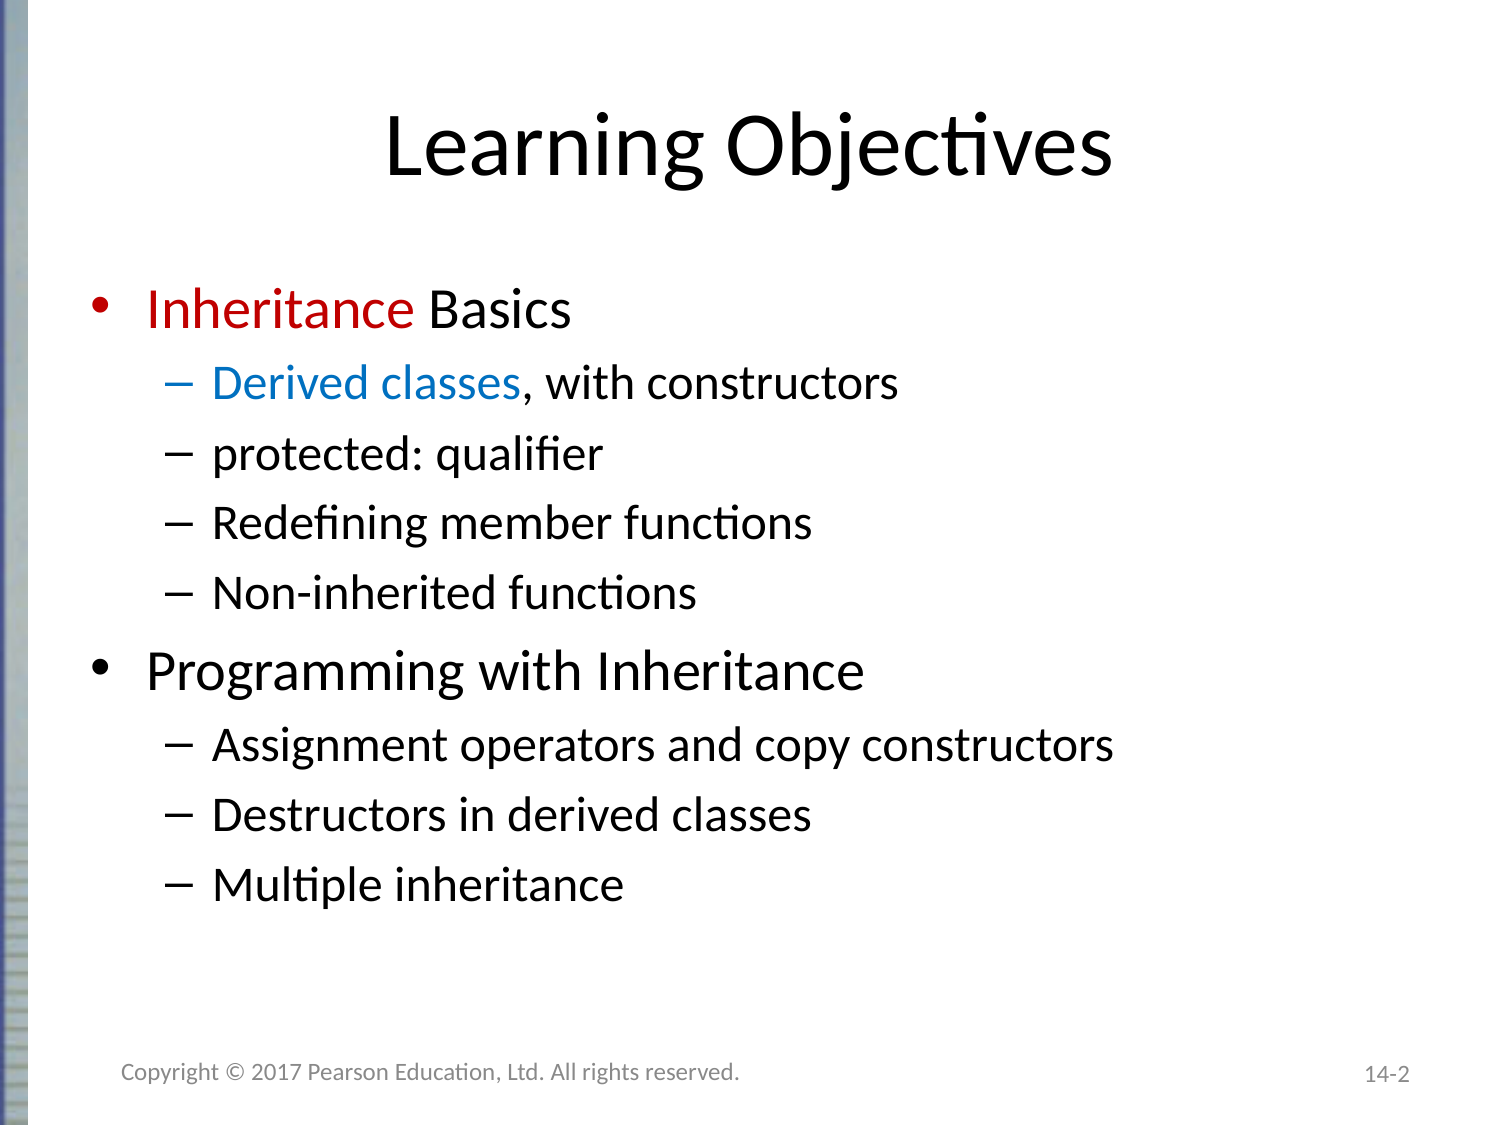

# Learning Objectives
Inheritance Basics
Derived classes, with constructors
protected: qualifier
Redefining member functions
Non-inherited functions
Programming with Inheritance
Assignment operators and copy constructors
Destructors in derived classes
Multiple inheritance
Copyright © 2017 Pearson Education, Ltd. All rights reserved.
14-2